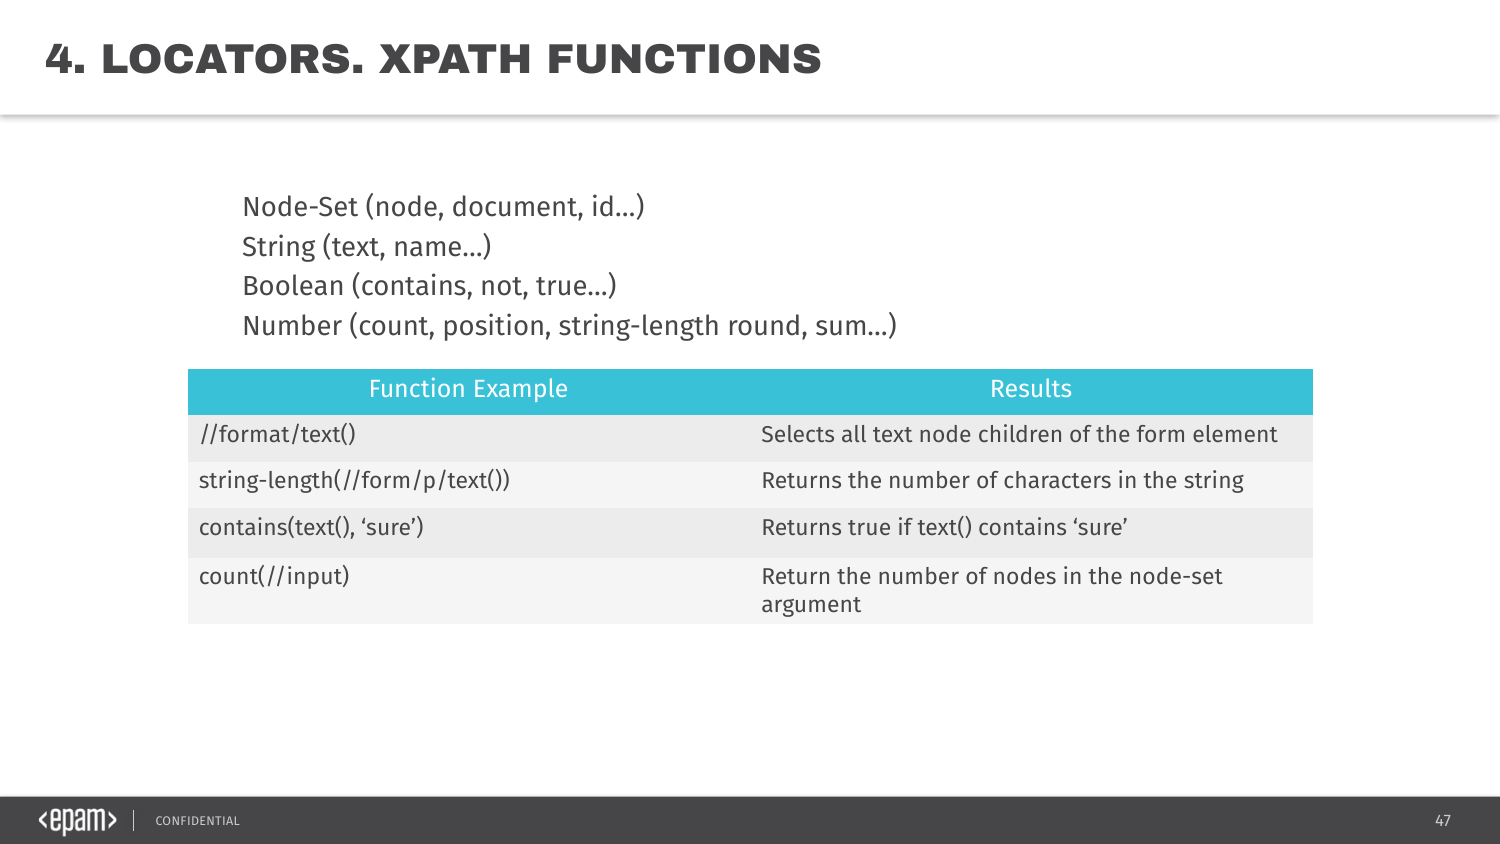

4. LOCATORS. XPATH FUNCTIONS
Node-Set (node, document, id…)
String (text, name…)
Boolean (contains, not, true…)
Number (count, position, string-length round, sum…)

| Function Example | Results |
| --- | --- |
| //format/text() | Selects all text node children of the form element |
| string-length(//form/p/text()) | Returns the number of characters in the string |
| contains(text(), ‘sure’) | Returns true if text() contains ‘sure’ |
| count(//input) | Return the number of nodes in the node-set argument |